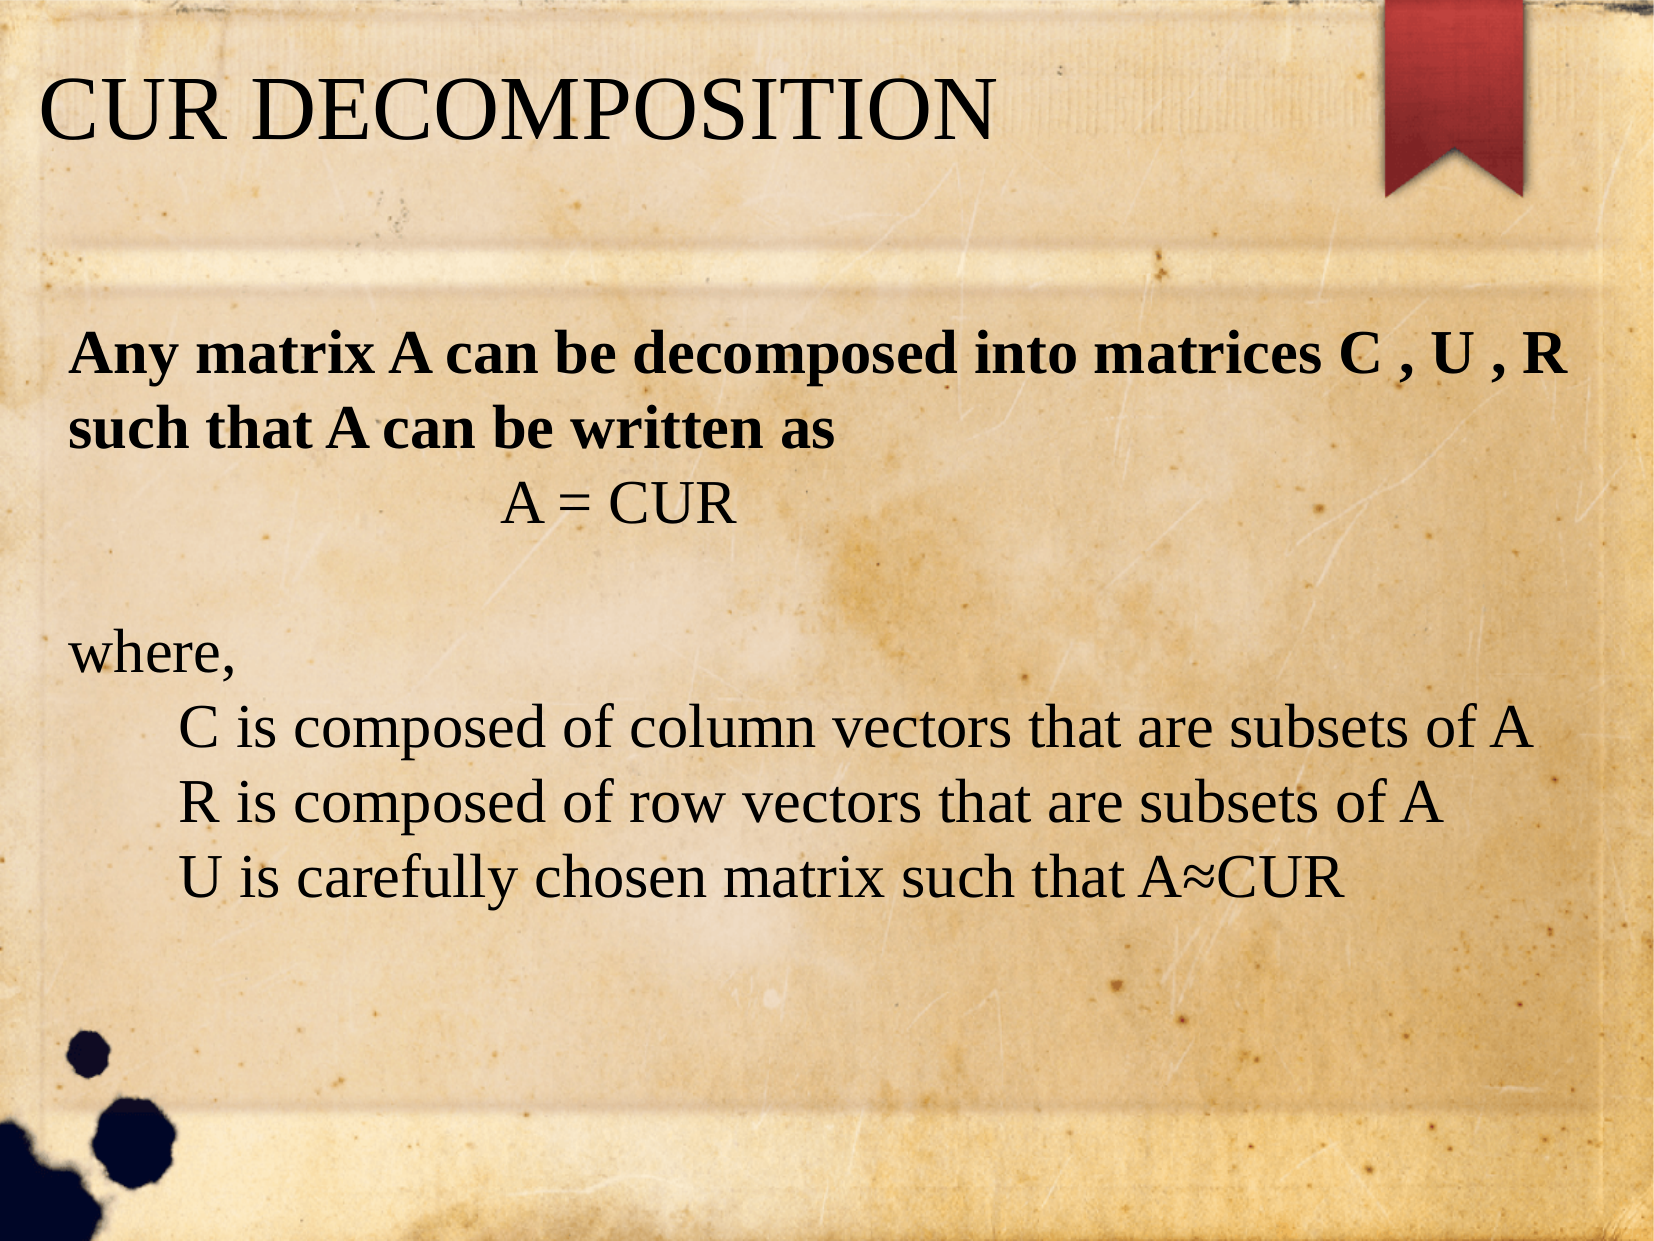

CUR DECOMPOSITION
Any matrix A can be decomposed into matrices C , U , R such that A can be written as
                                  A = CUR

where,
       C is composed of column vectors that are subsets of A
       R is composed of row vectors that are subsets of A
       U is carefully chosen matrix such that A≈CUR